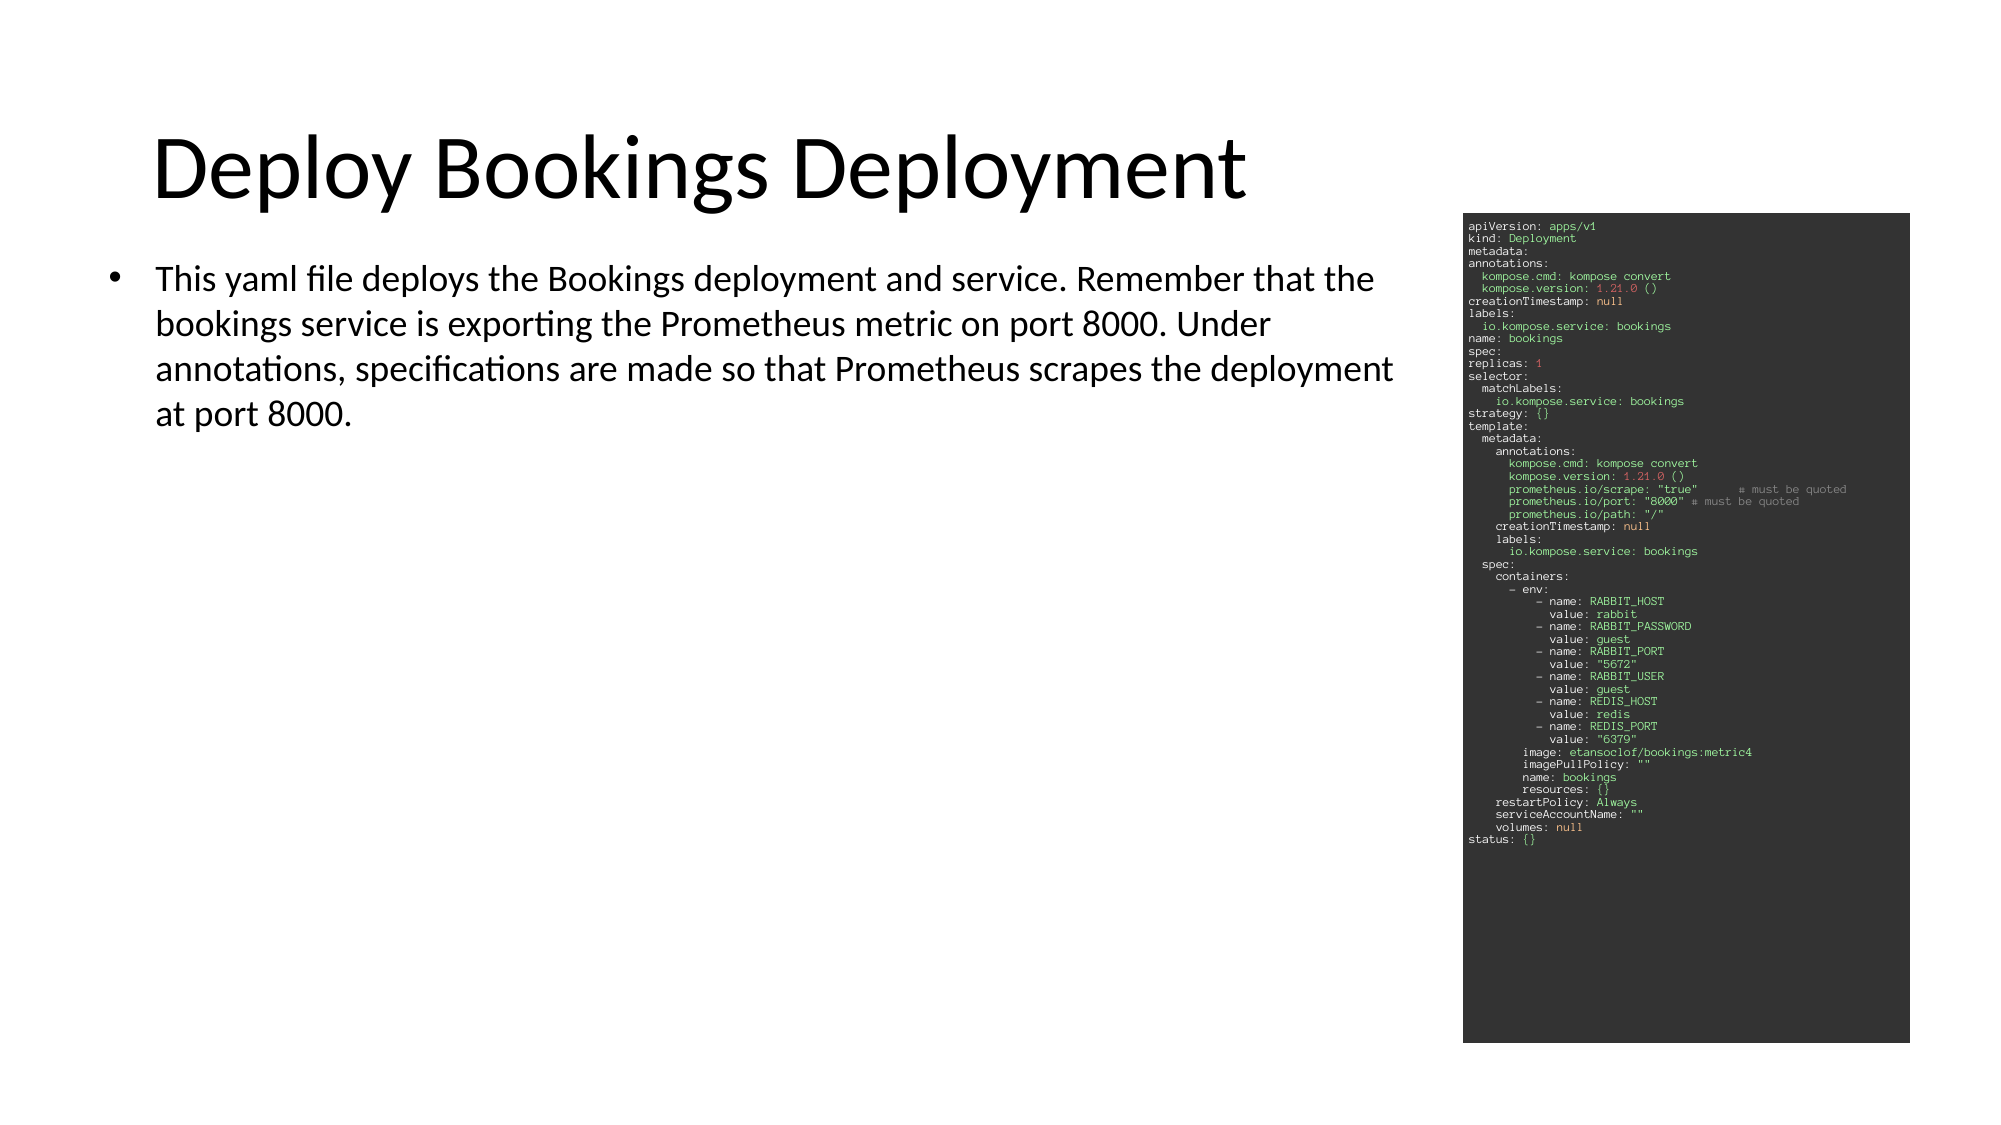

# Deploy Bookings Deployment
| apiVersion: apps/v1 kind: Deployment metadata: annotations:   kompose.cmd: kompose convert   kompose.version: 1.21.0 () creationTimestamp: null labels:   io.kompose.service: bookings name: bookings spec: replicas: 1 selector:   matchLabels:     io.kompose.service: bookings strategy: {} template:   metadata:     annotations:       kompose.cmd: kompose convert       kompose.version: 1.21.0 ()       prometheus.io/scrape: "true"      # must be quoted       prometheus.io/port: "8000" # must be quoted       prometheus.io/path: "/"     creationTimestamp: null     labels:       io.kompose.service: bookings   spec:     containers:       - env:           - name: RABBIT\_HOST             value: rabbit           - name: RABBIT\_PASSWORD             value: guest           - name: RABBIT\_PORT             value: "5672"           - name: RABBIT\_USER             value: guest           - name: REDIS\_HOST             value: redis           - name: REDIS\_PORT             value: "6379"         image: etansoclof/bookings:metric4         imagePullPolicy: ""         name: bookings         resources: {}     restartPolicy: Always     serviceAccountName: ""     volumes: null status: {} |
| --- |
This yaml file deploys the Bookings deployment and service. Remember that the bookings service is exporting the Prometheus metric on port 8000. Under annotations, specifications are made so that Prometheus scrapes the deployment at port 8000.